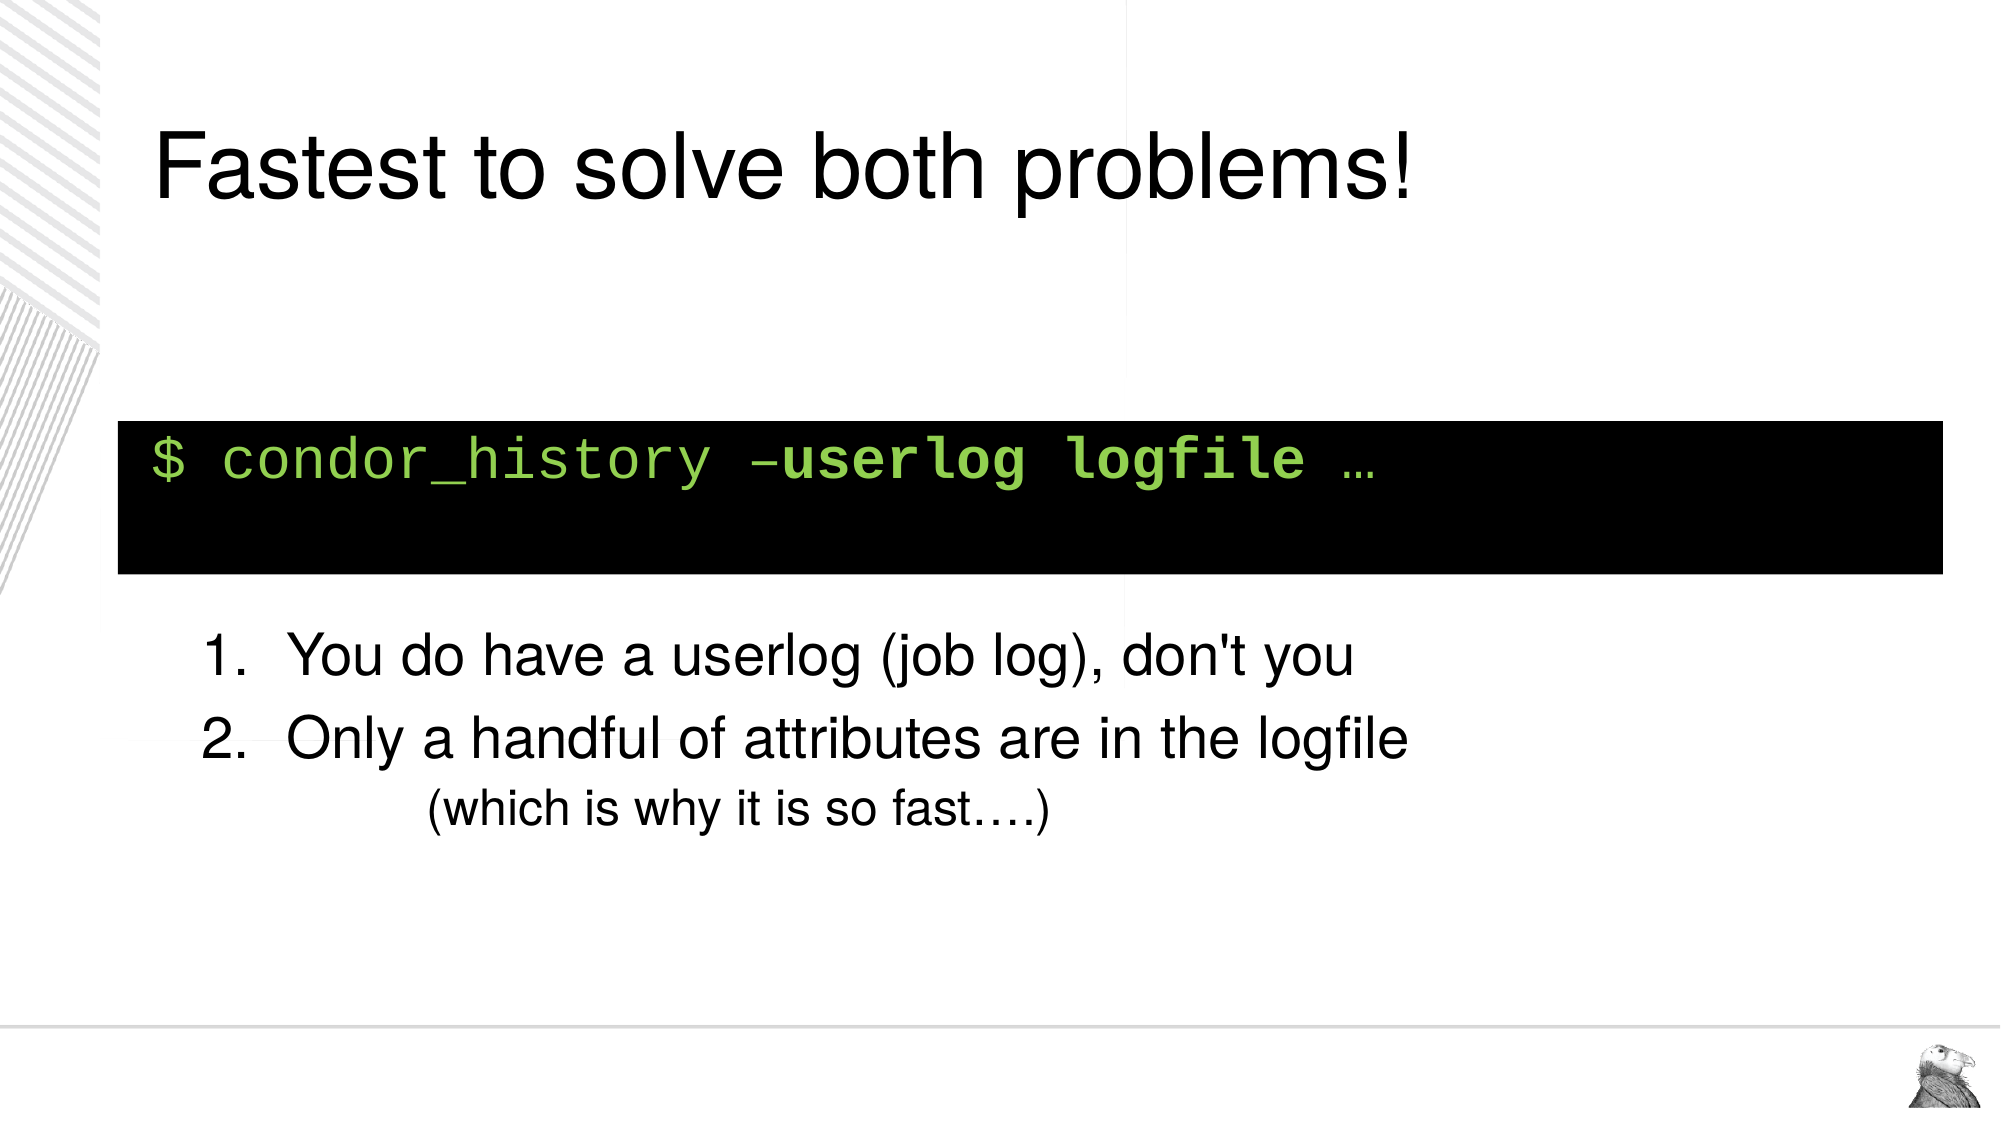

# Fastest to solve both problems!
$ condor_history –userlog logfile …
You do have a userlog (job log), don't you
Only a handful of attributes are in the logfile
	(which is why it is so fast….)